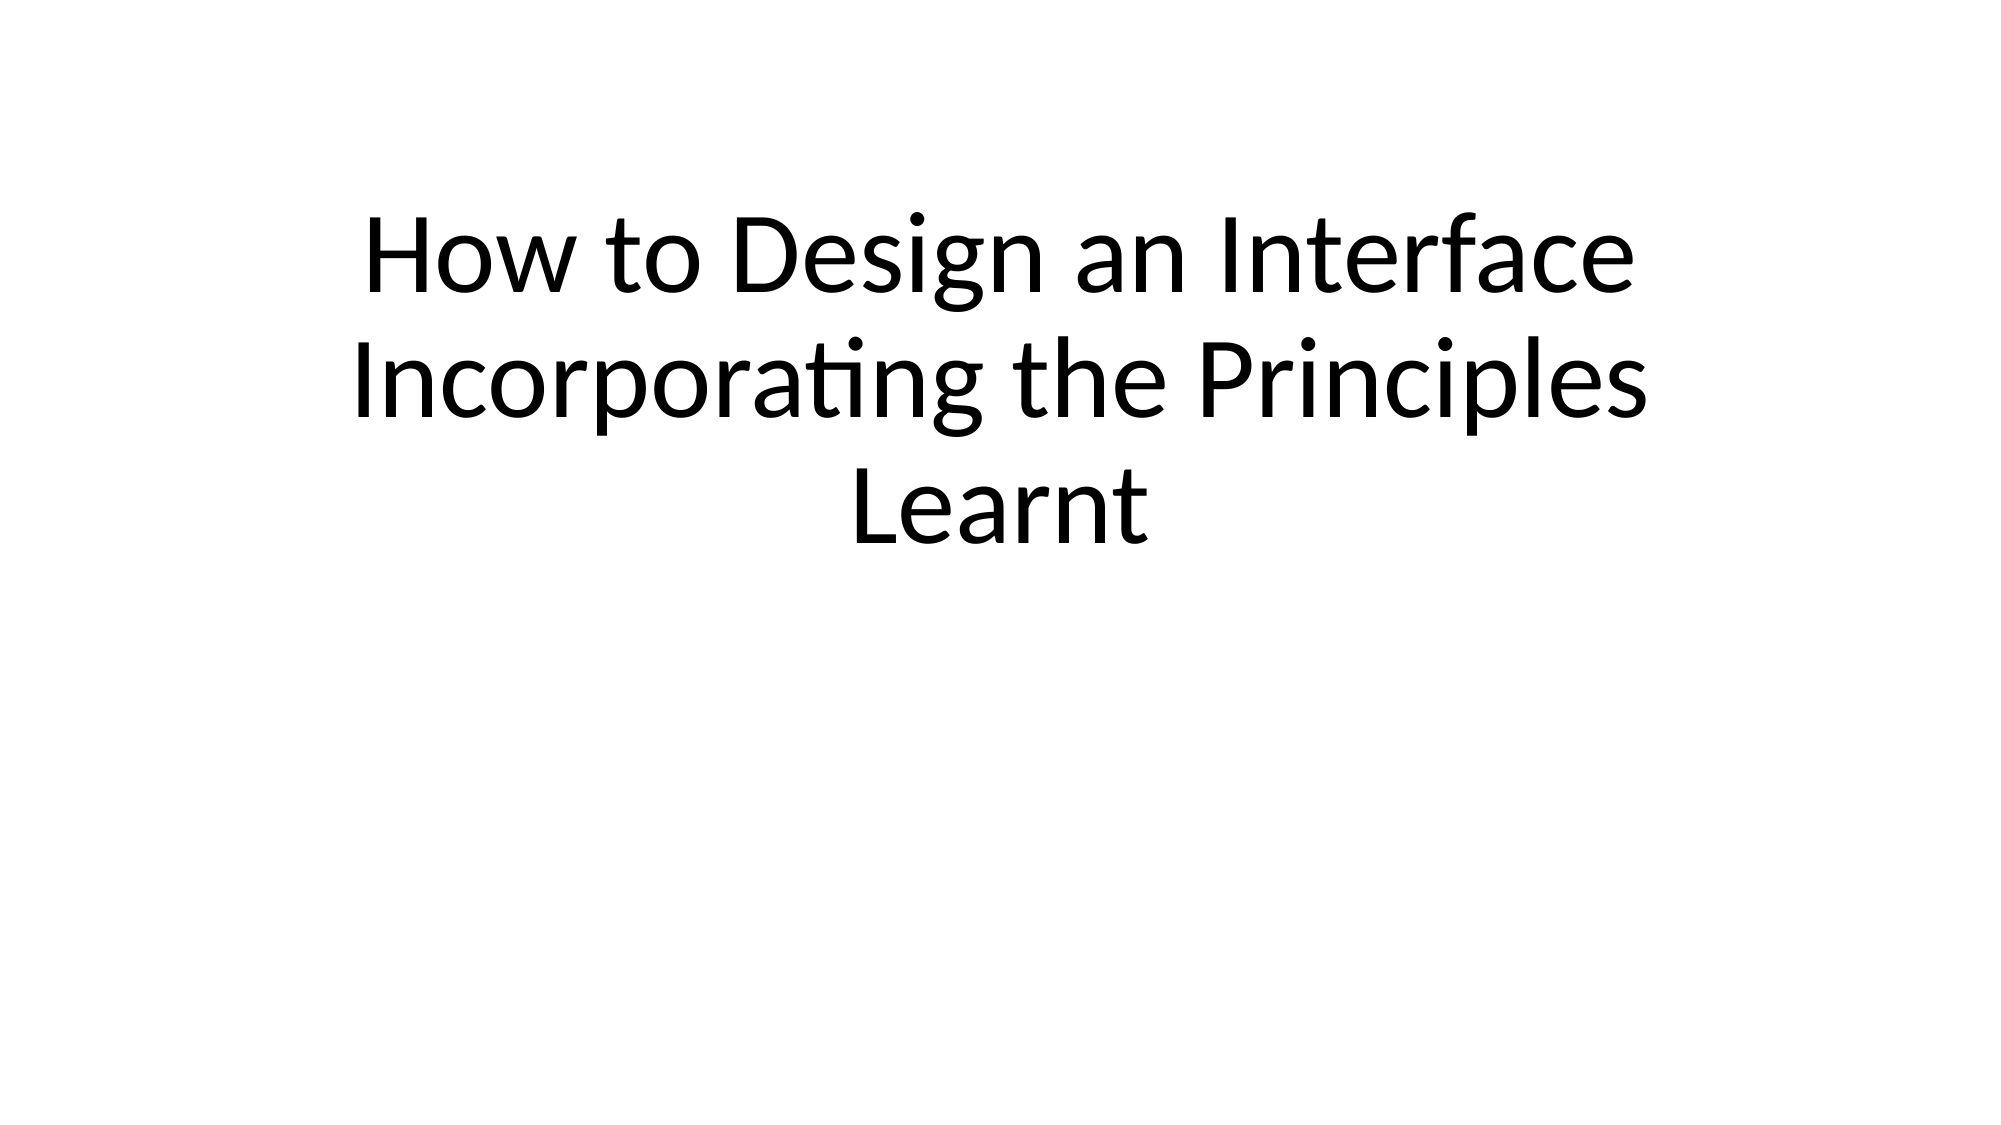

# How to Design an Interface Incorporating the Principles Learnt